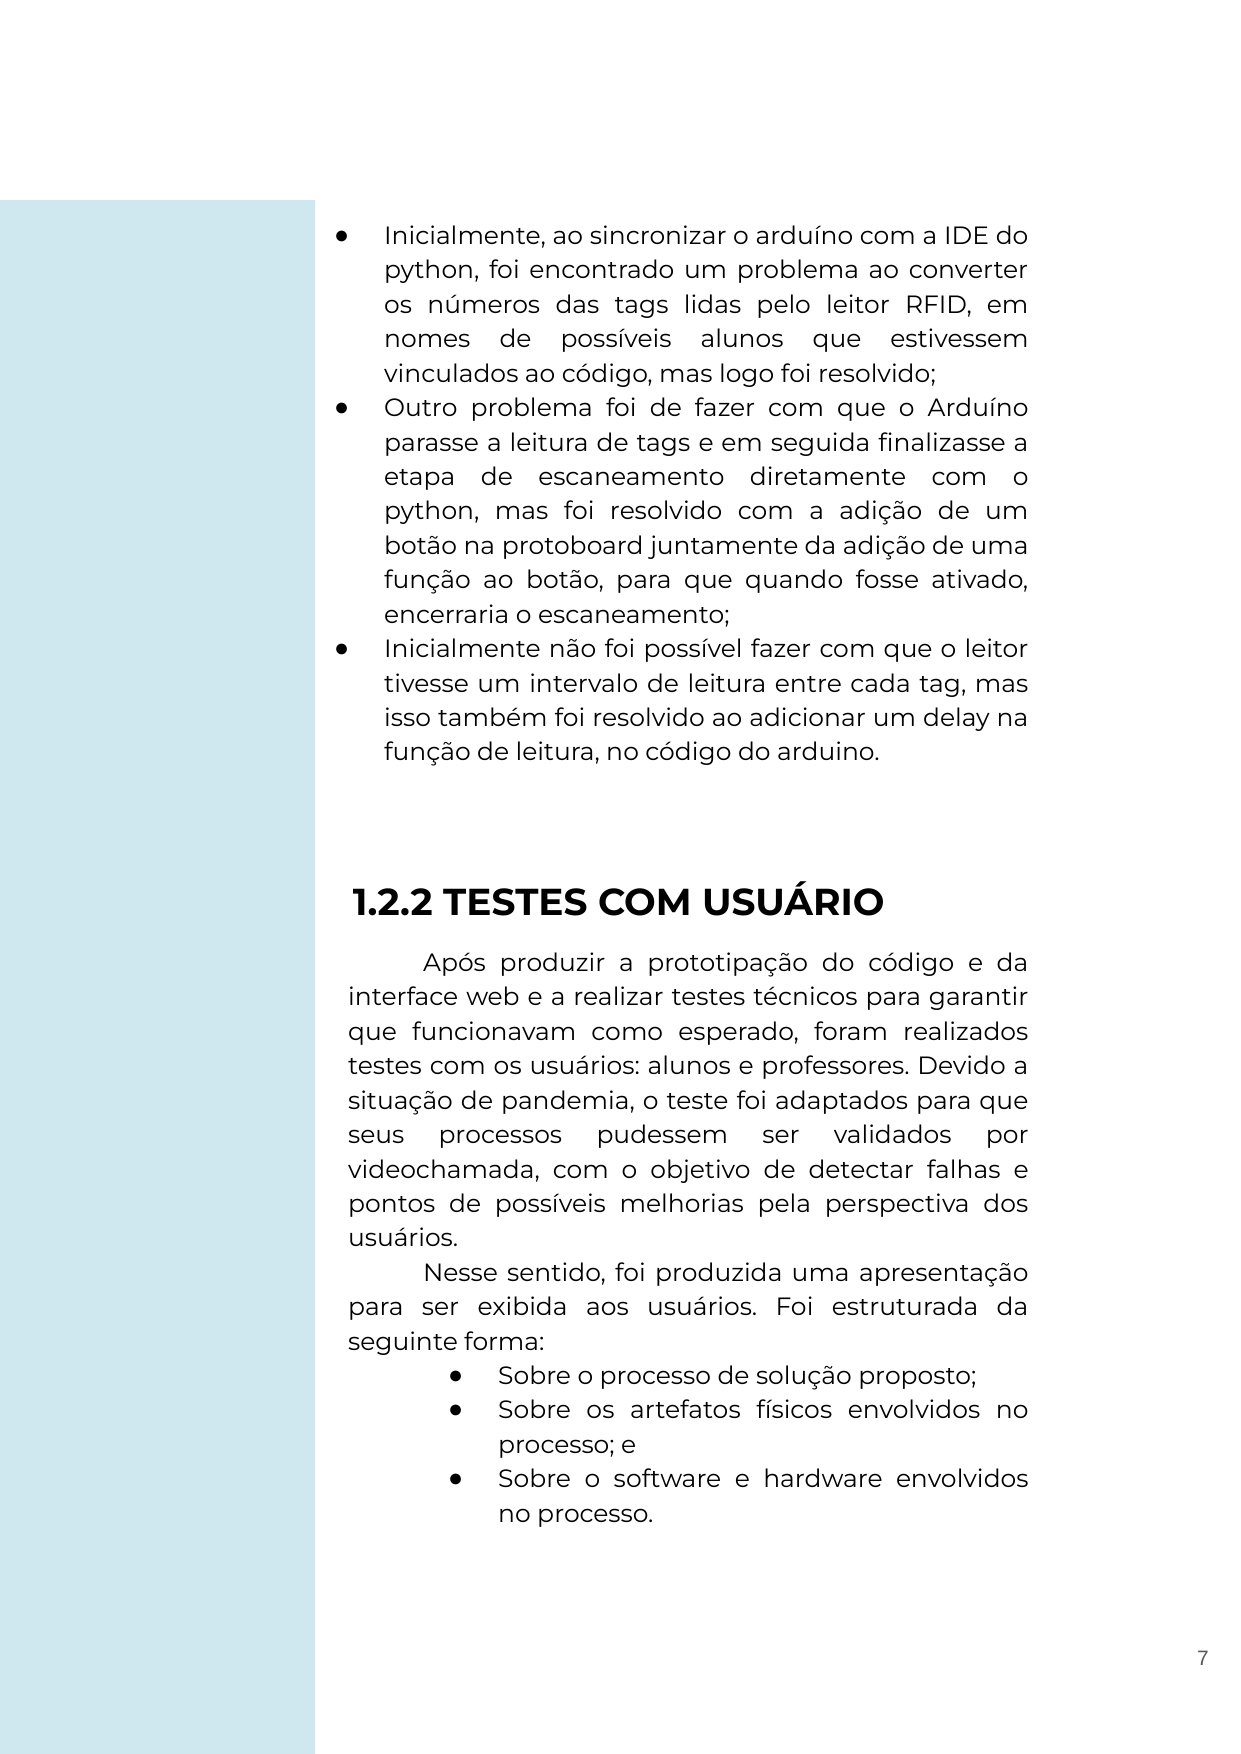

Inicialmente, ao sincronizar o arduíno com a IDE do python, foi encontrado um problema ao converter os números das tags lidas pelo leitor RFID, em nomes de possíveis alunos que estivessem vinculados ao código, mas logo foi resolvido;
Outro problema foi de fazer com que o Arduíno parasse a leitura de tags e em seguida finalizasse a etapa de escaneamento diretamente com o python, mas foi resolvido com a adição de um botão na protoboard juntamente da adição de uma função ao botão, para que quando fosse ativado, encerraria o escaneamento;
Inicialmente não foi possível fazer com que o leitor tivesse um intervalo de leitura entre cada tag, mas isso também foi resolvido ao adicionar um delay na função de leitura, no código do arduino.
1.2.2 TESTES COM USUÁRIO
Após produzir a prototipação do código e da interface web e a realizar testes técnicos para garantir que funcionavam como esperado, foram realizados testes com os usuários: alunos e professores. Devido a situação de pandemia, o teste foi adaptados para que seus processos pudessem ser validados por videochamada, com o objetivo de detectar falhas e pontos de possíveis melhorias pela perspectiva dos usuários.
Nesse sentido, foi produzida uma apresentação para ser exibida aos usuários. Foi estruturada da seguinte forma:
Sobre o processo de solução proposto;
Sobre os artefatos físicos envolvidos no processo; e
Sobre o software e hardware envolvidos no processo.
7